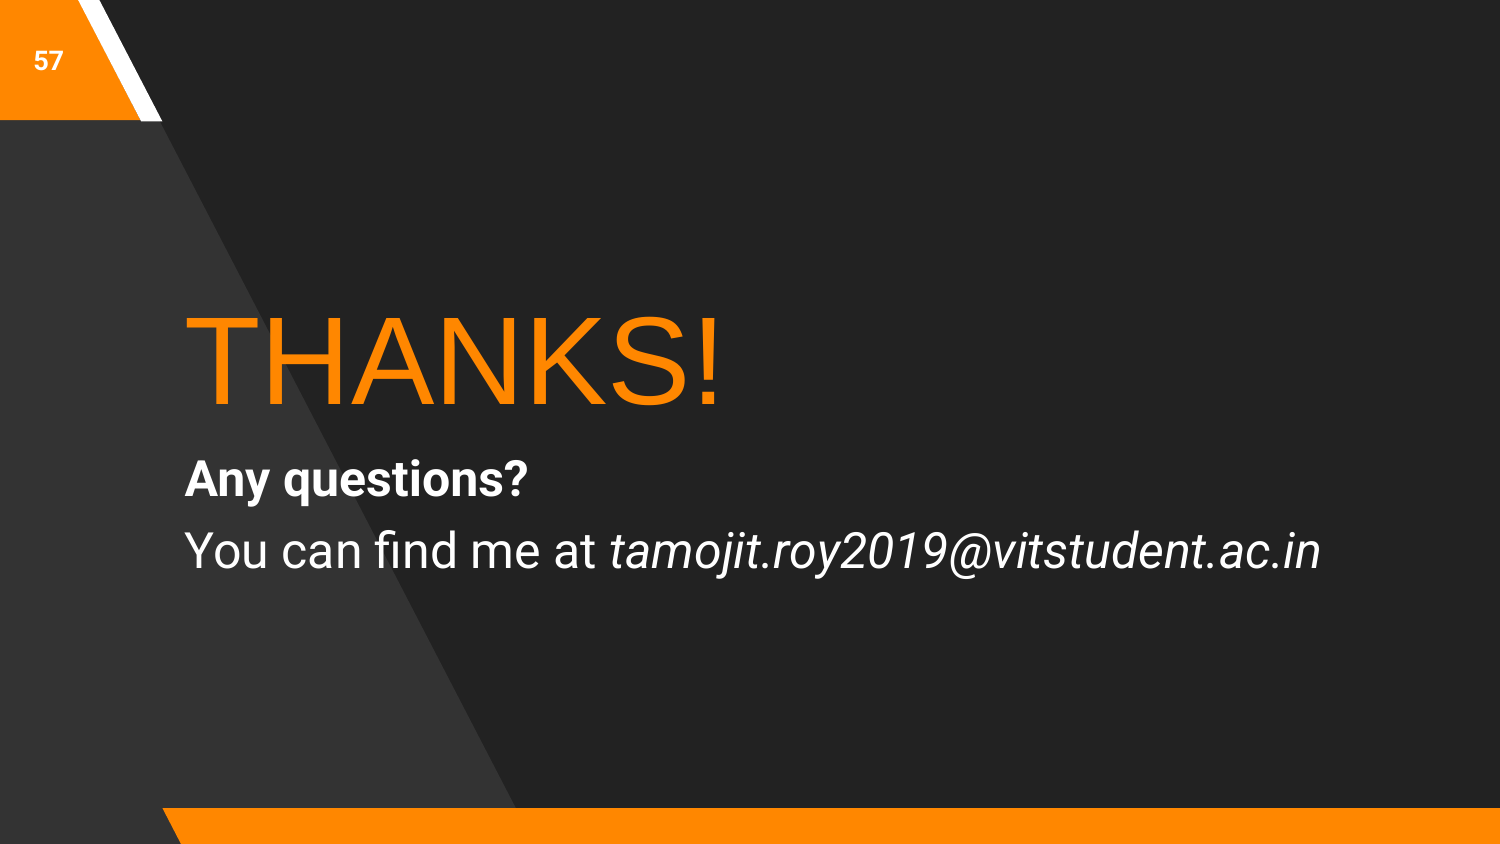

57
THANKS!
Any questions?
You can find me at tamojit.roy2019@vitstudent.ac.in